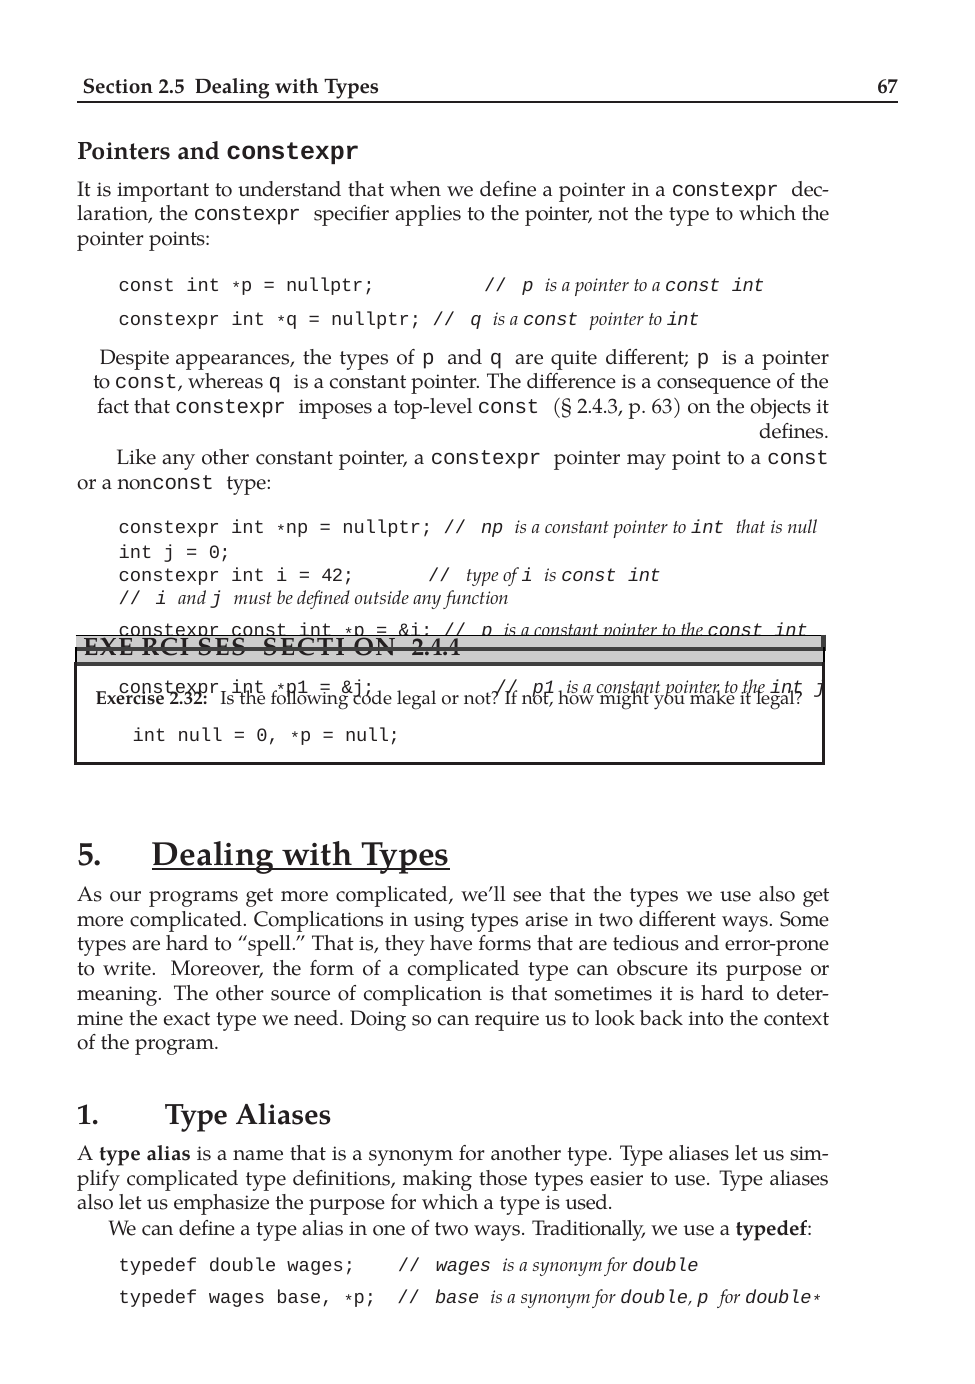

Section 2.5 Dealing with Types
67

Pointers and constexpr
It is important to understand that when we define a pointer in a constexpr dec- laration, the constexpr specifier applies to the pointer, not the type to which the pointer points:
const int *p = nullptr;	// p is a pointer to a const int
constexpr int *q = nullptr; // q is a const pointer to int
Despite appearances, the types of p and q are quite different; p is a pointer to const, whereas q is a constant pointer. The difference is a consequence of the fact that constexpr imposes a top-level const (§ 2.4.3, p. 63) on the objects it defines.
Like any other constant pointer, a constexpr pointer may point to a const
or a nonconst type:
constexpr int *np = nullptr; // np is a constant pointer to int that is null
int j = 0;
constexpr int i = 42;	// type of i is const int
// i and j must be defined outside any function
constexpr const int *p = &i; // p is a constant pointer to the const int i
constexpr int *p1 = &j;	// p1 is a constant pointer to the int j
|  |
| --- |
| Exe rci ses Secti on 2.4.4 |
| Exercise 2.32: Is the following code legal or not? If not, how might you make it legal? int null = 0, \*p = null; |
Dealing with Types
As our programs get more complicated, we’ll see that the types we use also get more complicated. Complications in using types arise in two different ways. Some types are hard to “spell.” That is, they have forms that are tedious and error-prone to write. Moreover, the form of a complicated type can obscure its purpose or meaning. The other source of complication is that sometimes it is hard to deter- mine the exact type we need. Doing so can require us to look back into the context of the program.

Type Aliases
A type alias is a name that is a synonym for another type. Type aliases let us sim- plify complicated type definitions, making those types easier to use. Type aliases also let us emphasize the purpose for which a type is used.
We can define a type alias in one of two ways. Traditionally, we use a typedef:
typedef double wages;  // wages is a synonym for double
typedef wages base, *p; // base is a synonym for double, p for double*